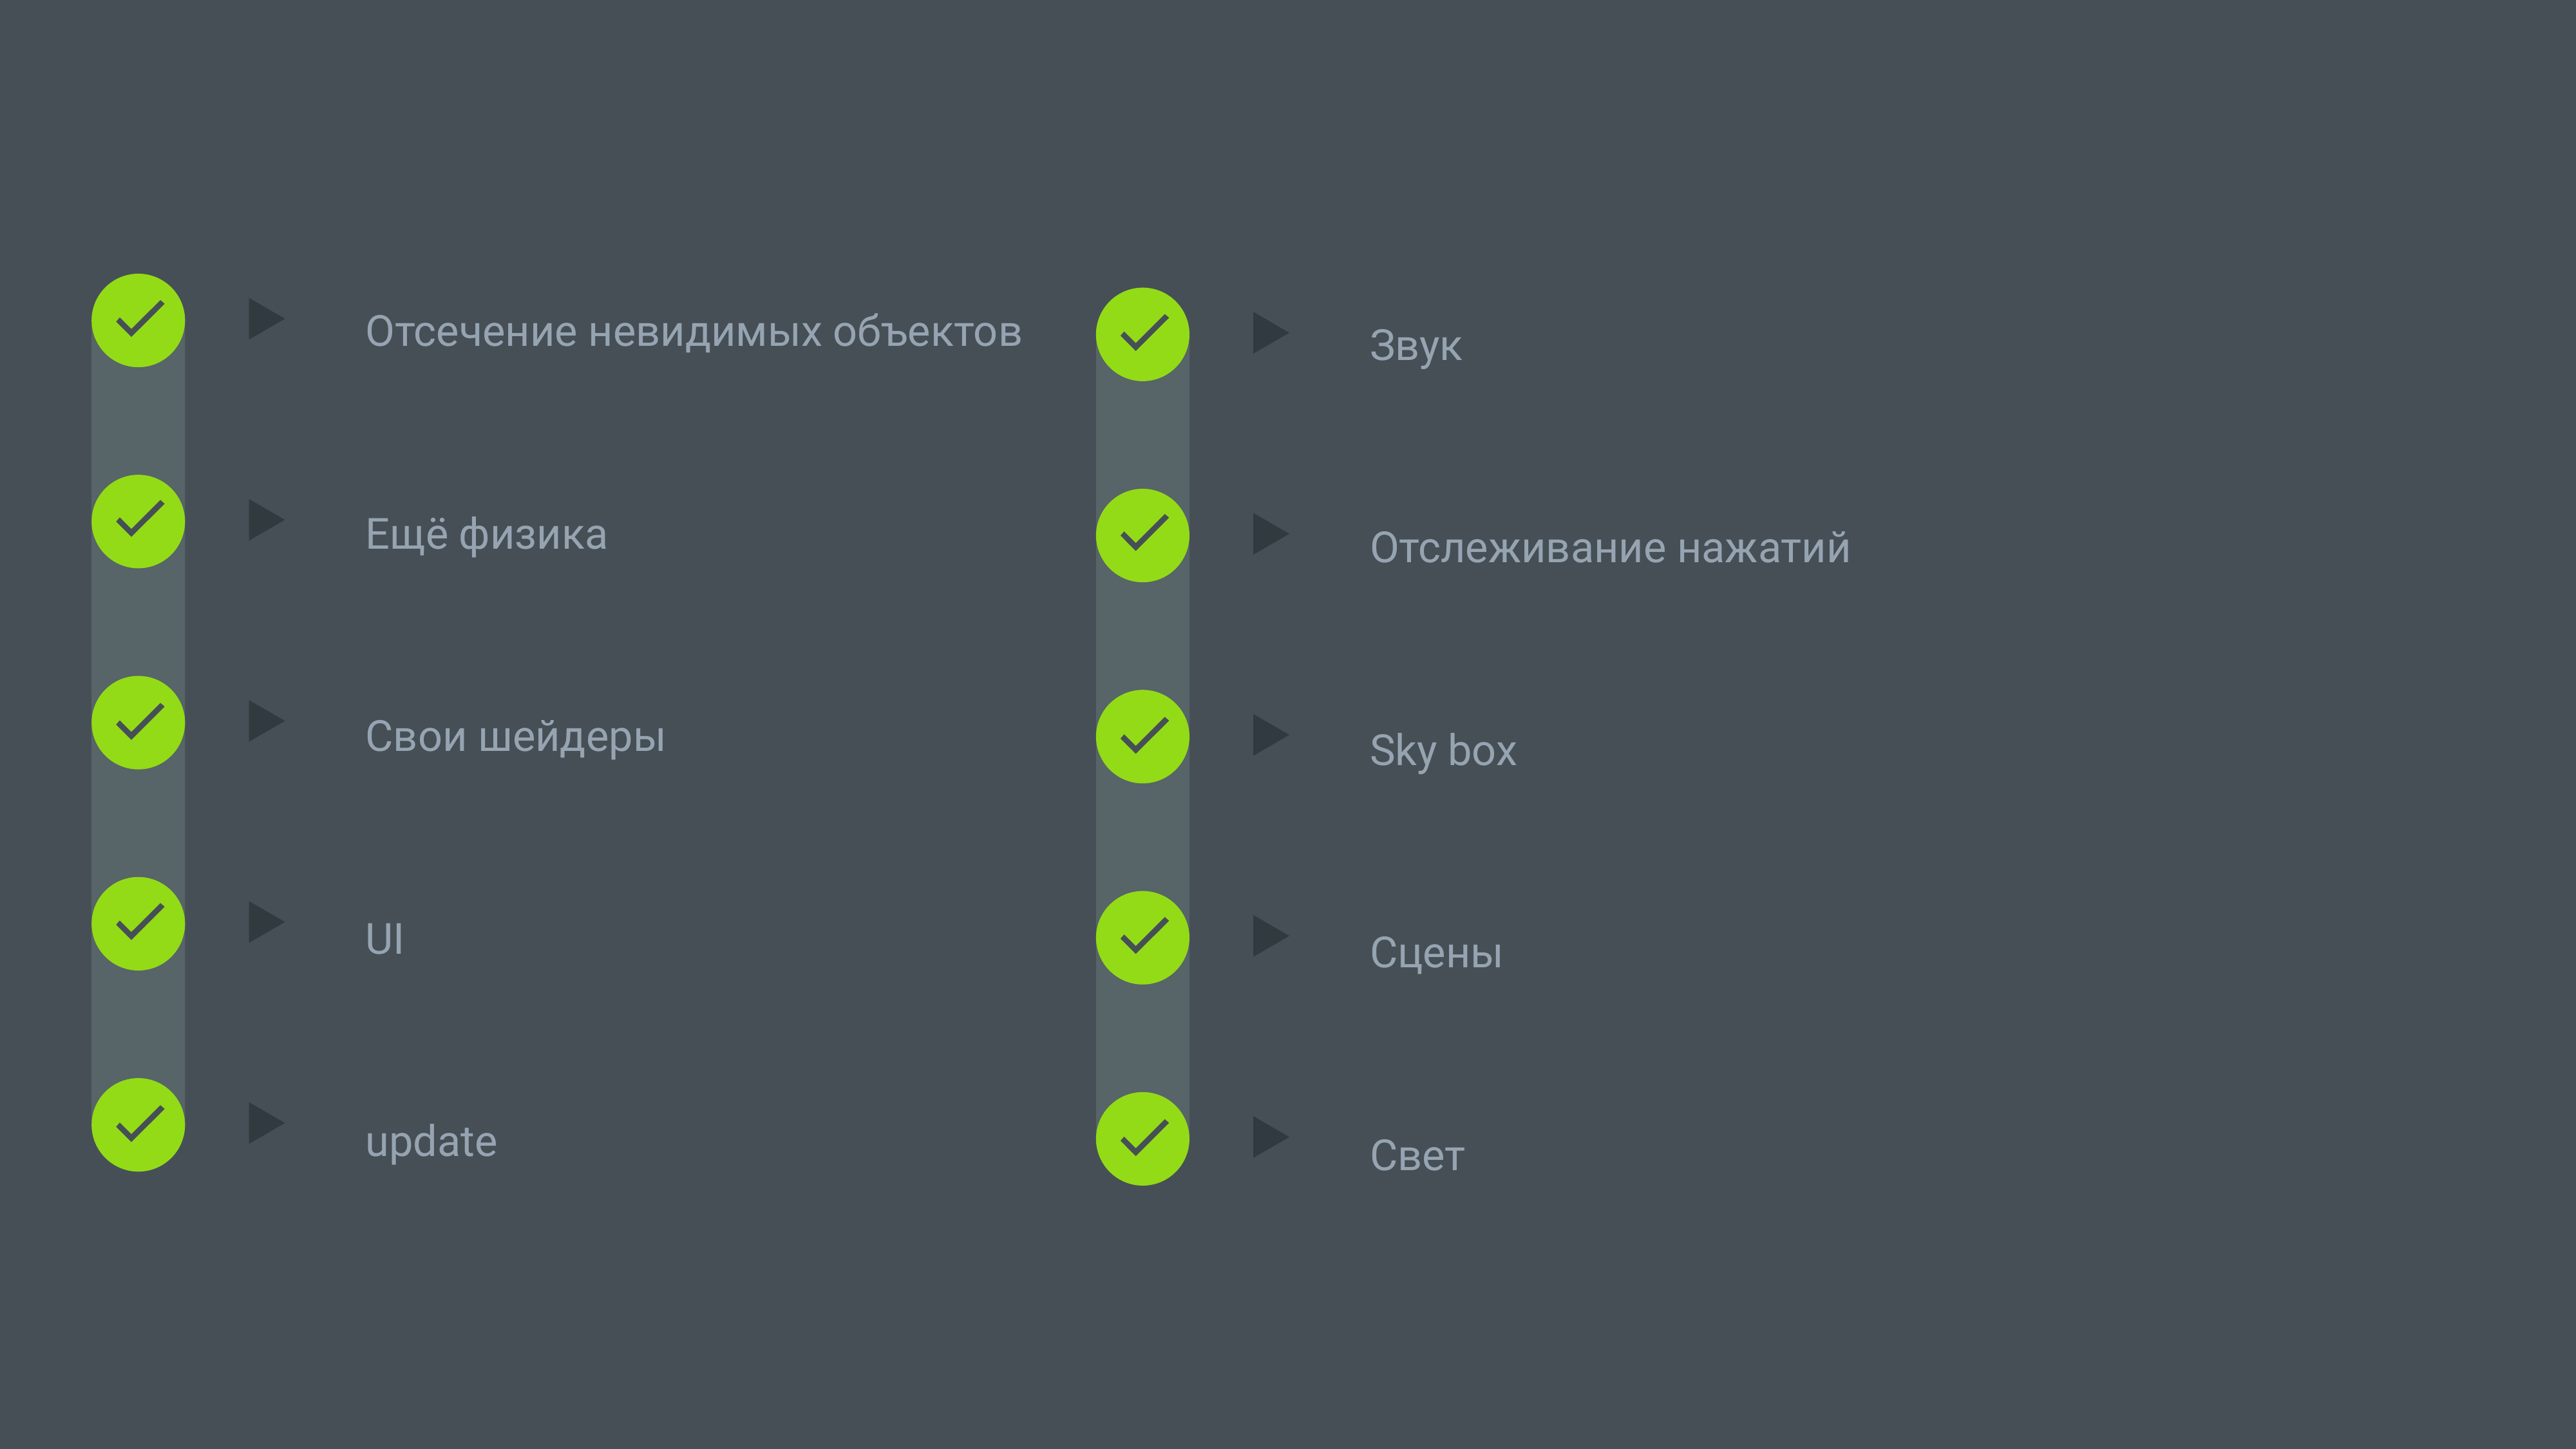

Отсечение невидимых объектов
Ещё физика
Свои шейдеры
UI
update

Звук
Отслеживание нажатий
Sky box
Сцены
Свет